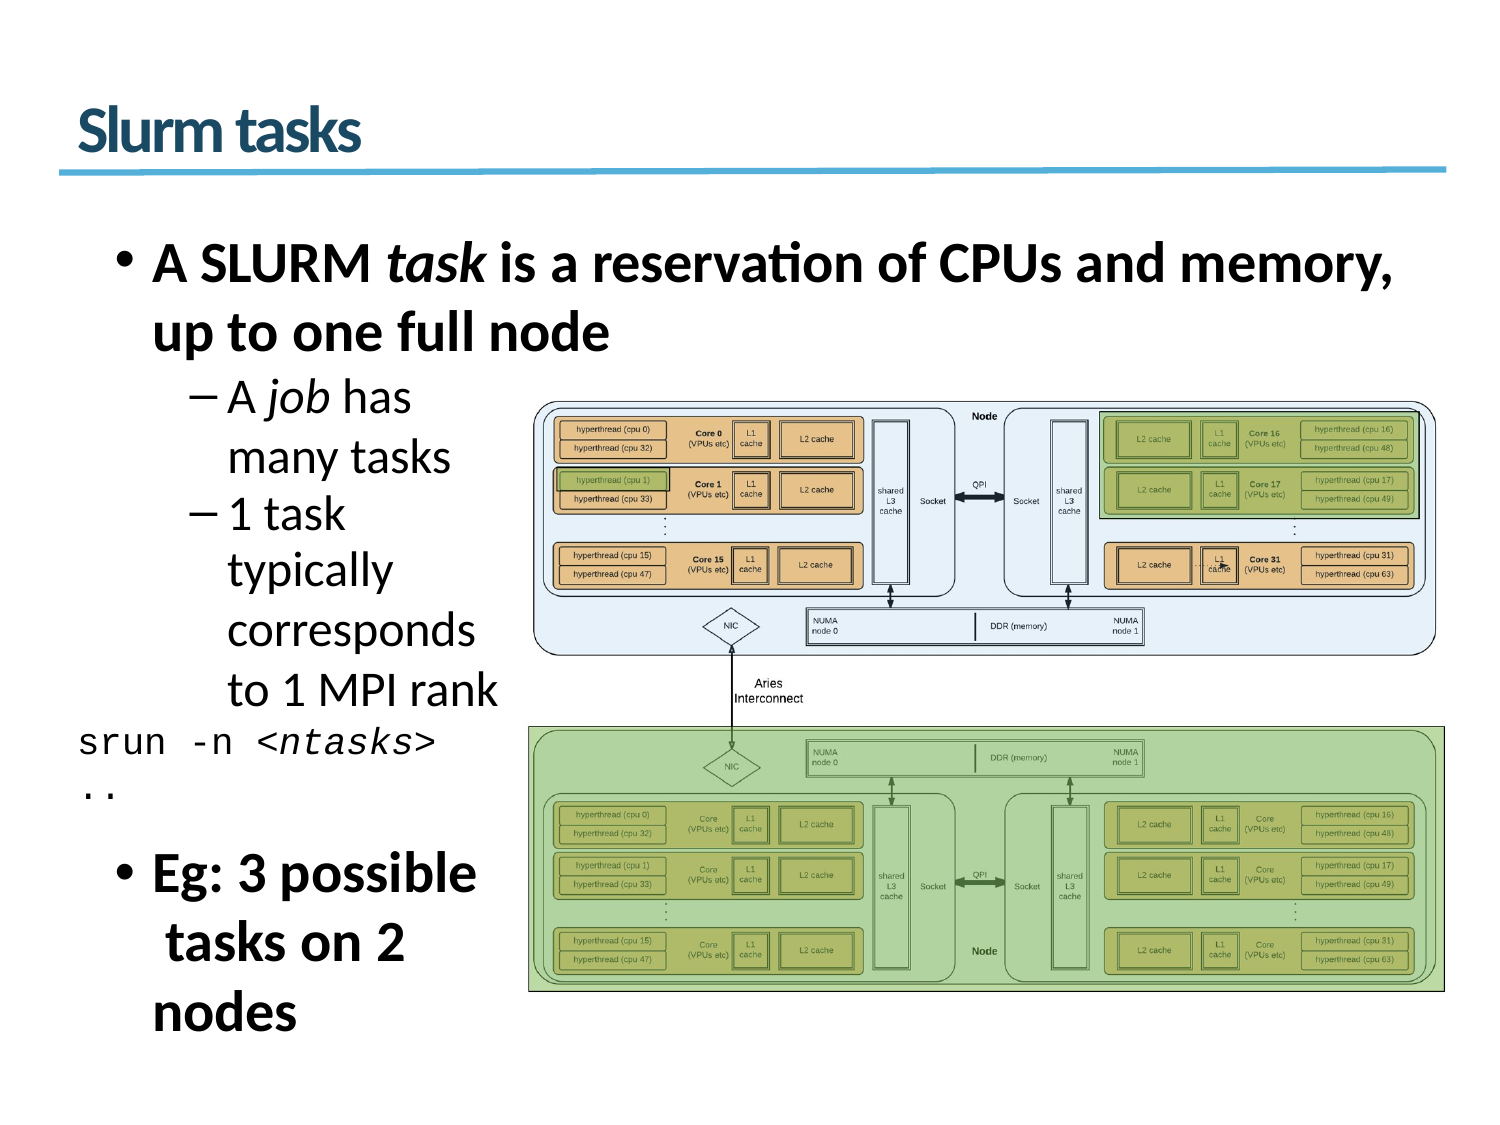

# Slurm tasks

A SLURM task is a reservation of CPUs and memory,  up to one full node
A job has  many tasks
1 task typically
corresponds  to 1 MPI rank
srun -n <ntasks>	..
Eg: 3 possible  tasks on 2  nodes